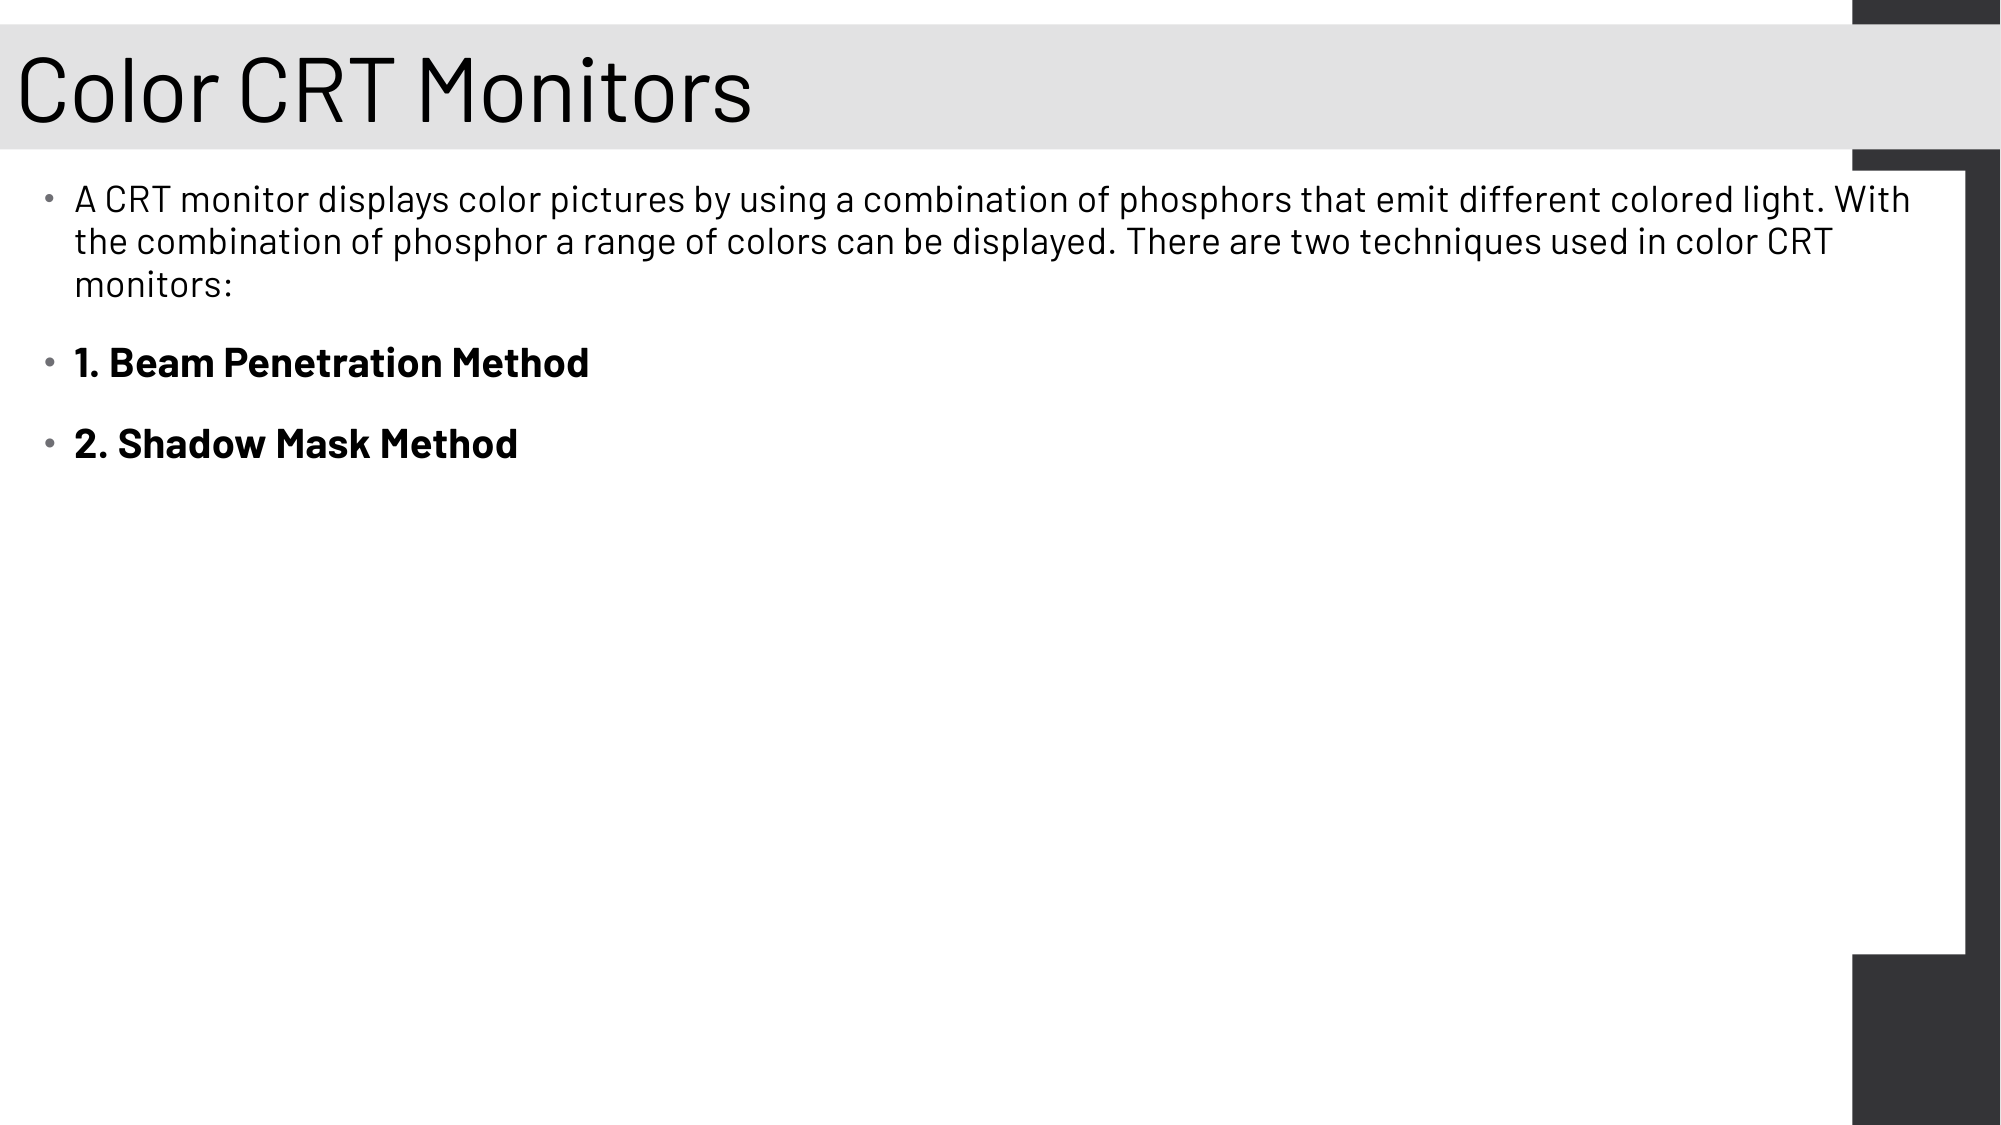

# Color CRT Monitors
A CRT monitor displays color pictures by using a combination of phosphors that emit different colored light. With the combination of phosphor a range of colors can be displayed. There are two techniques used in color CRT monitors:
1. Beam Penetration Method
2. Shadow Mask Method